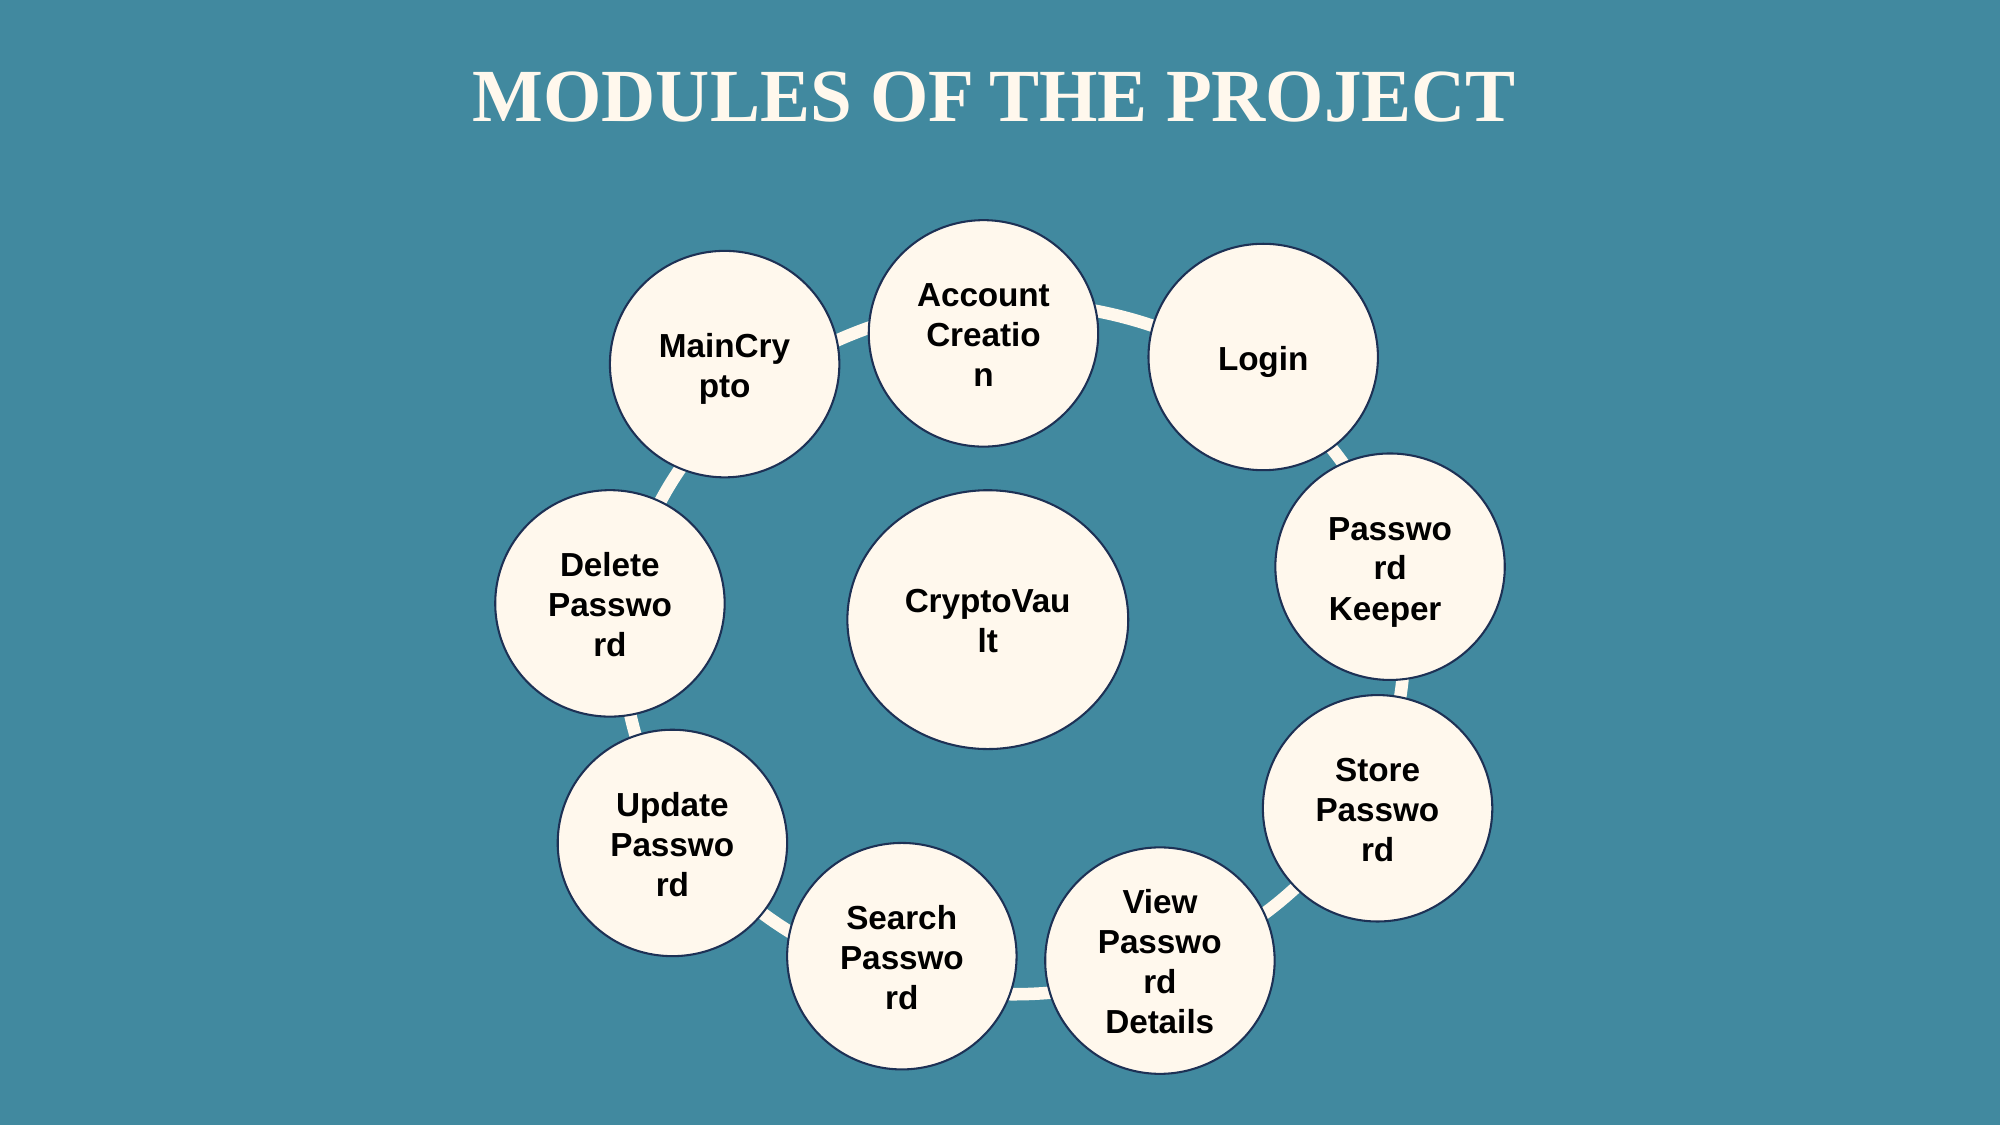

MODULES OF THE PROJECT
Account Creation
Login
MainCrypto
Password Keeper
Delete Password
CryptoVault
Store Password
Update Password
Search Password
View Password Details